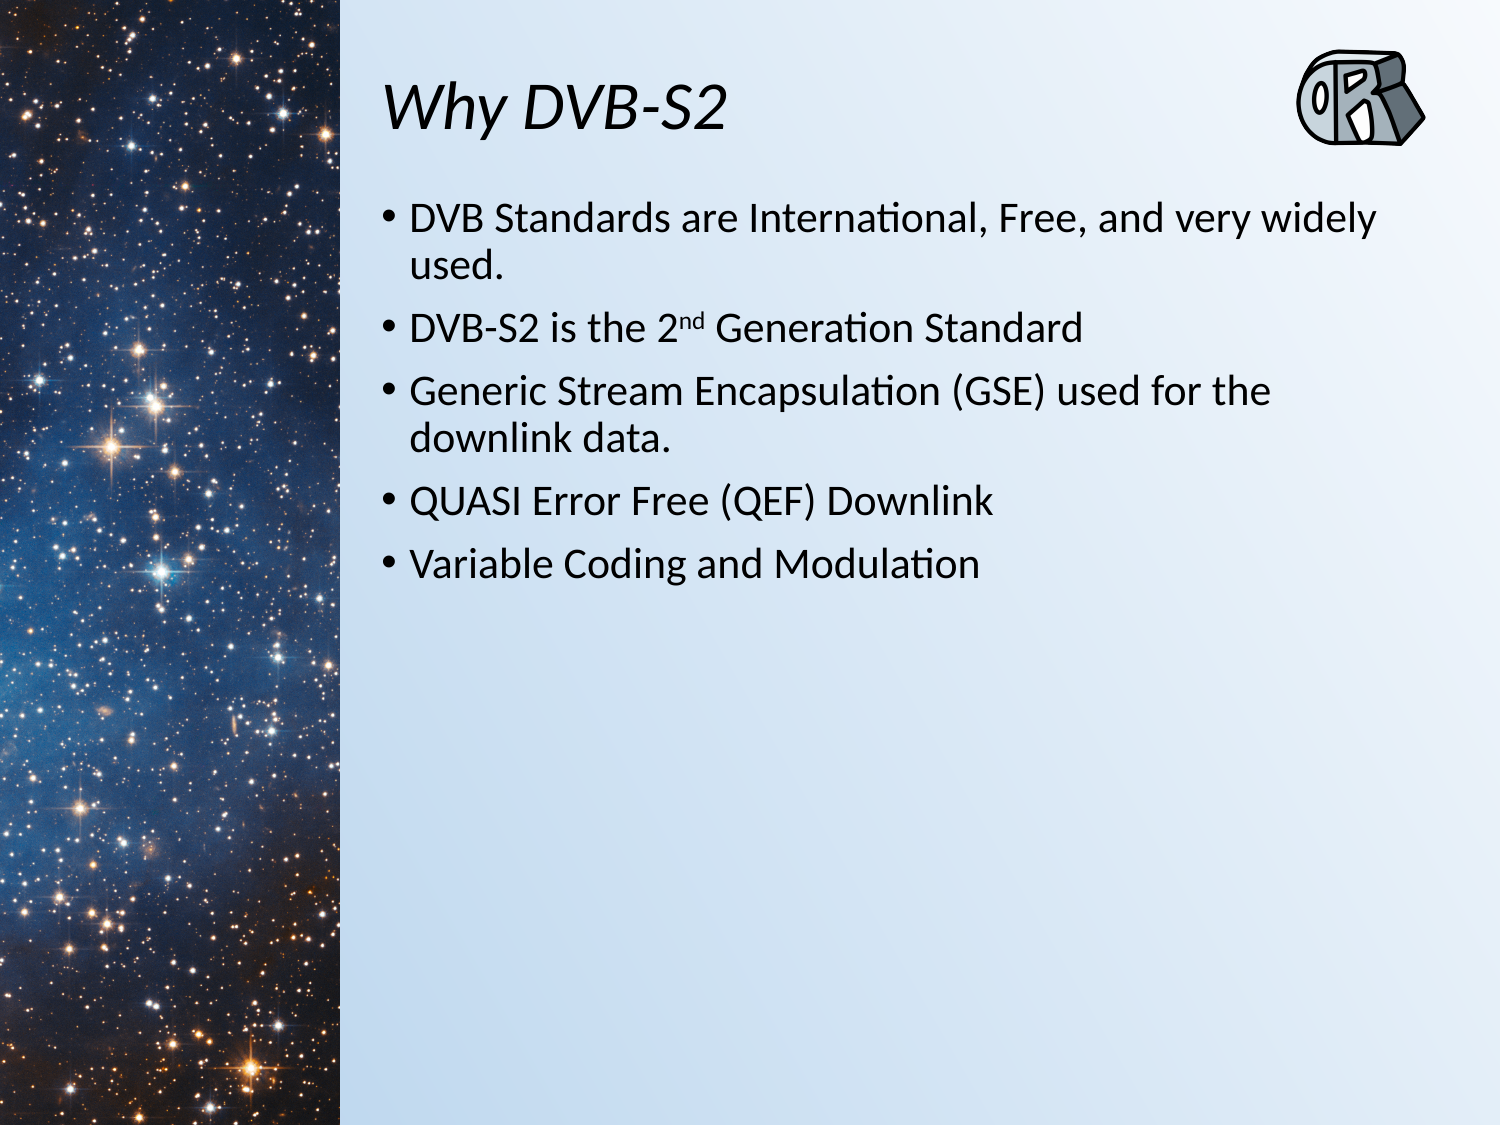

# Why DVB-S2
DVB Standards are International, Free, and very widely used.
DVB-S2 is the 2nd Generation Standard
Generic Stream Encapsulation (GSE) used for the downlink data.
QUASI Error Free (QEF) Downlink
Variable Coding and Modulation